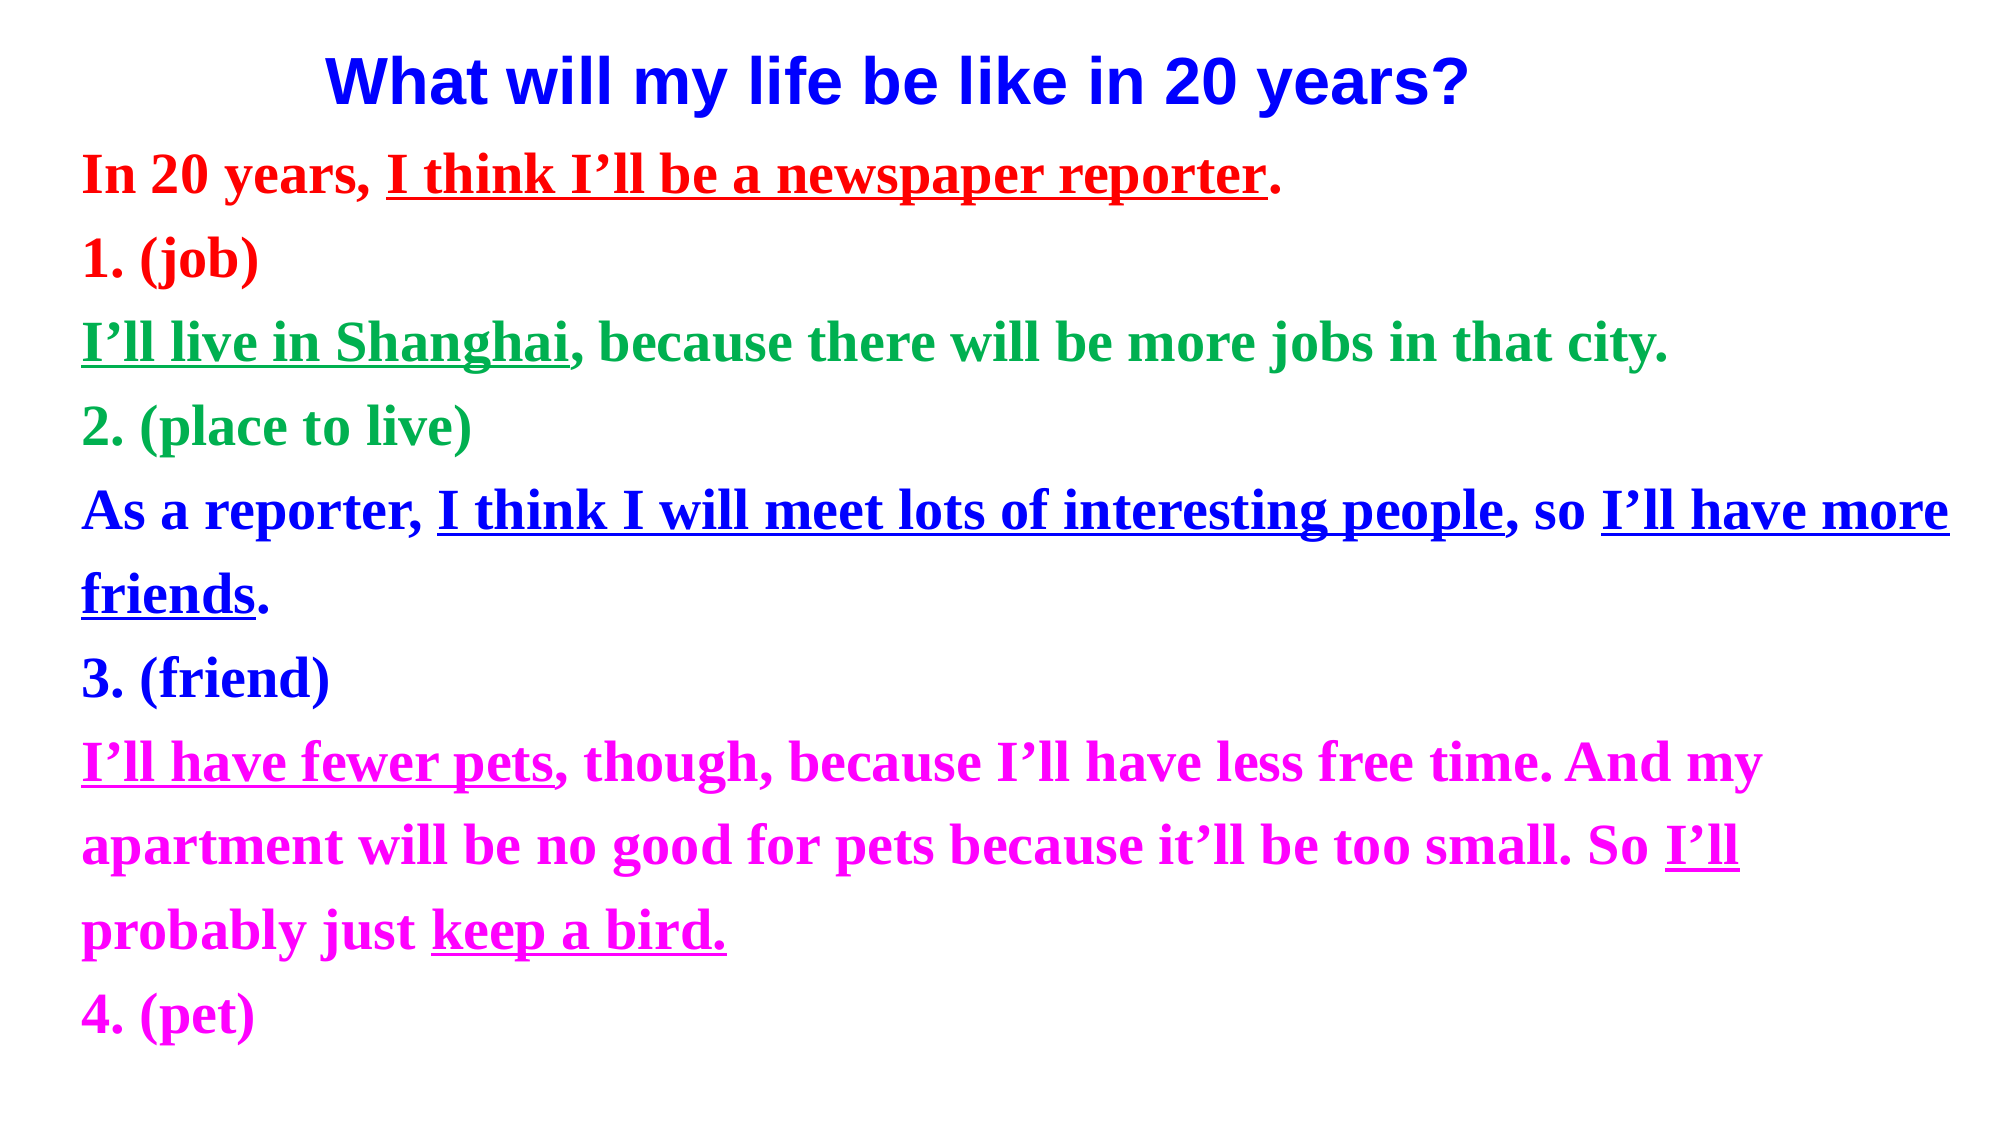

What will my life be like in 20 years?
In 20 years, I think I’ll be a newspaper reporter.
1. (job)
I’ll live in Shanghai, because there will be more jobs in that city.
2. (place to live)
As a reporter, I think I will meet lots of interesting people, so I’ll have more friends.
3. (friend)
I’ll have fewer pets, though, because I’ll have less free time. And my apartment will be no good for pets because it’ll be too small. So I’ll probably just keep a bird.
4. (pet)